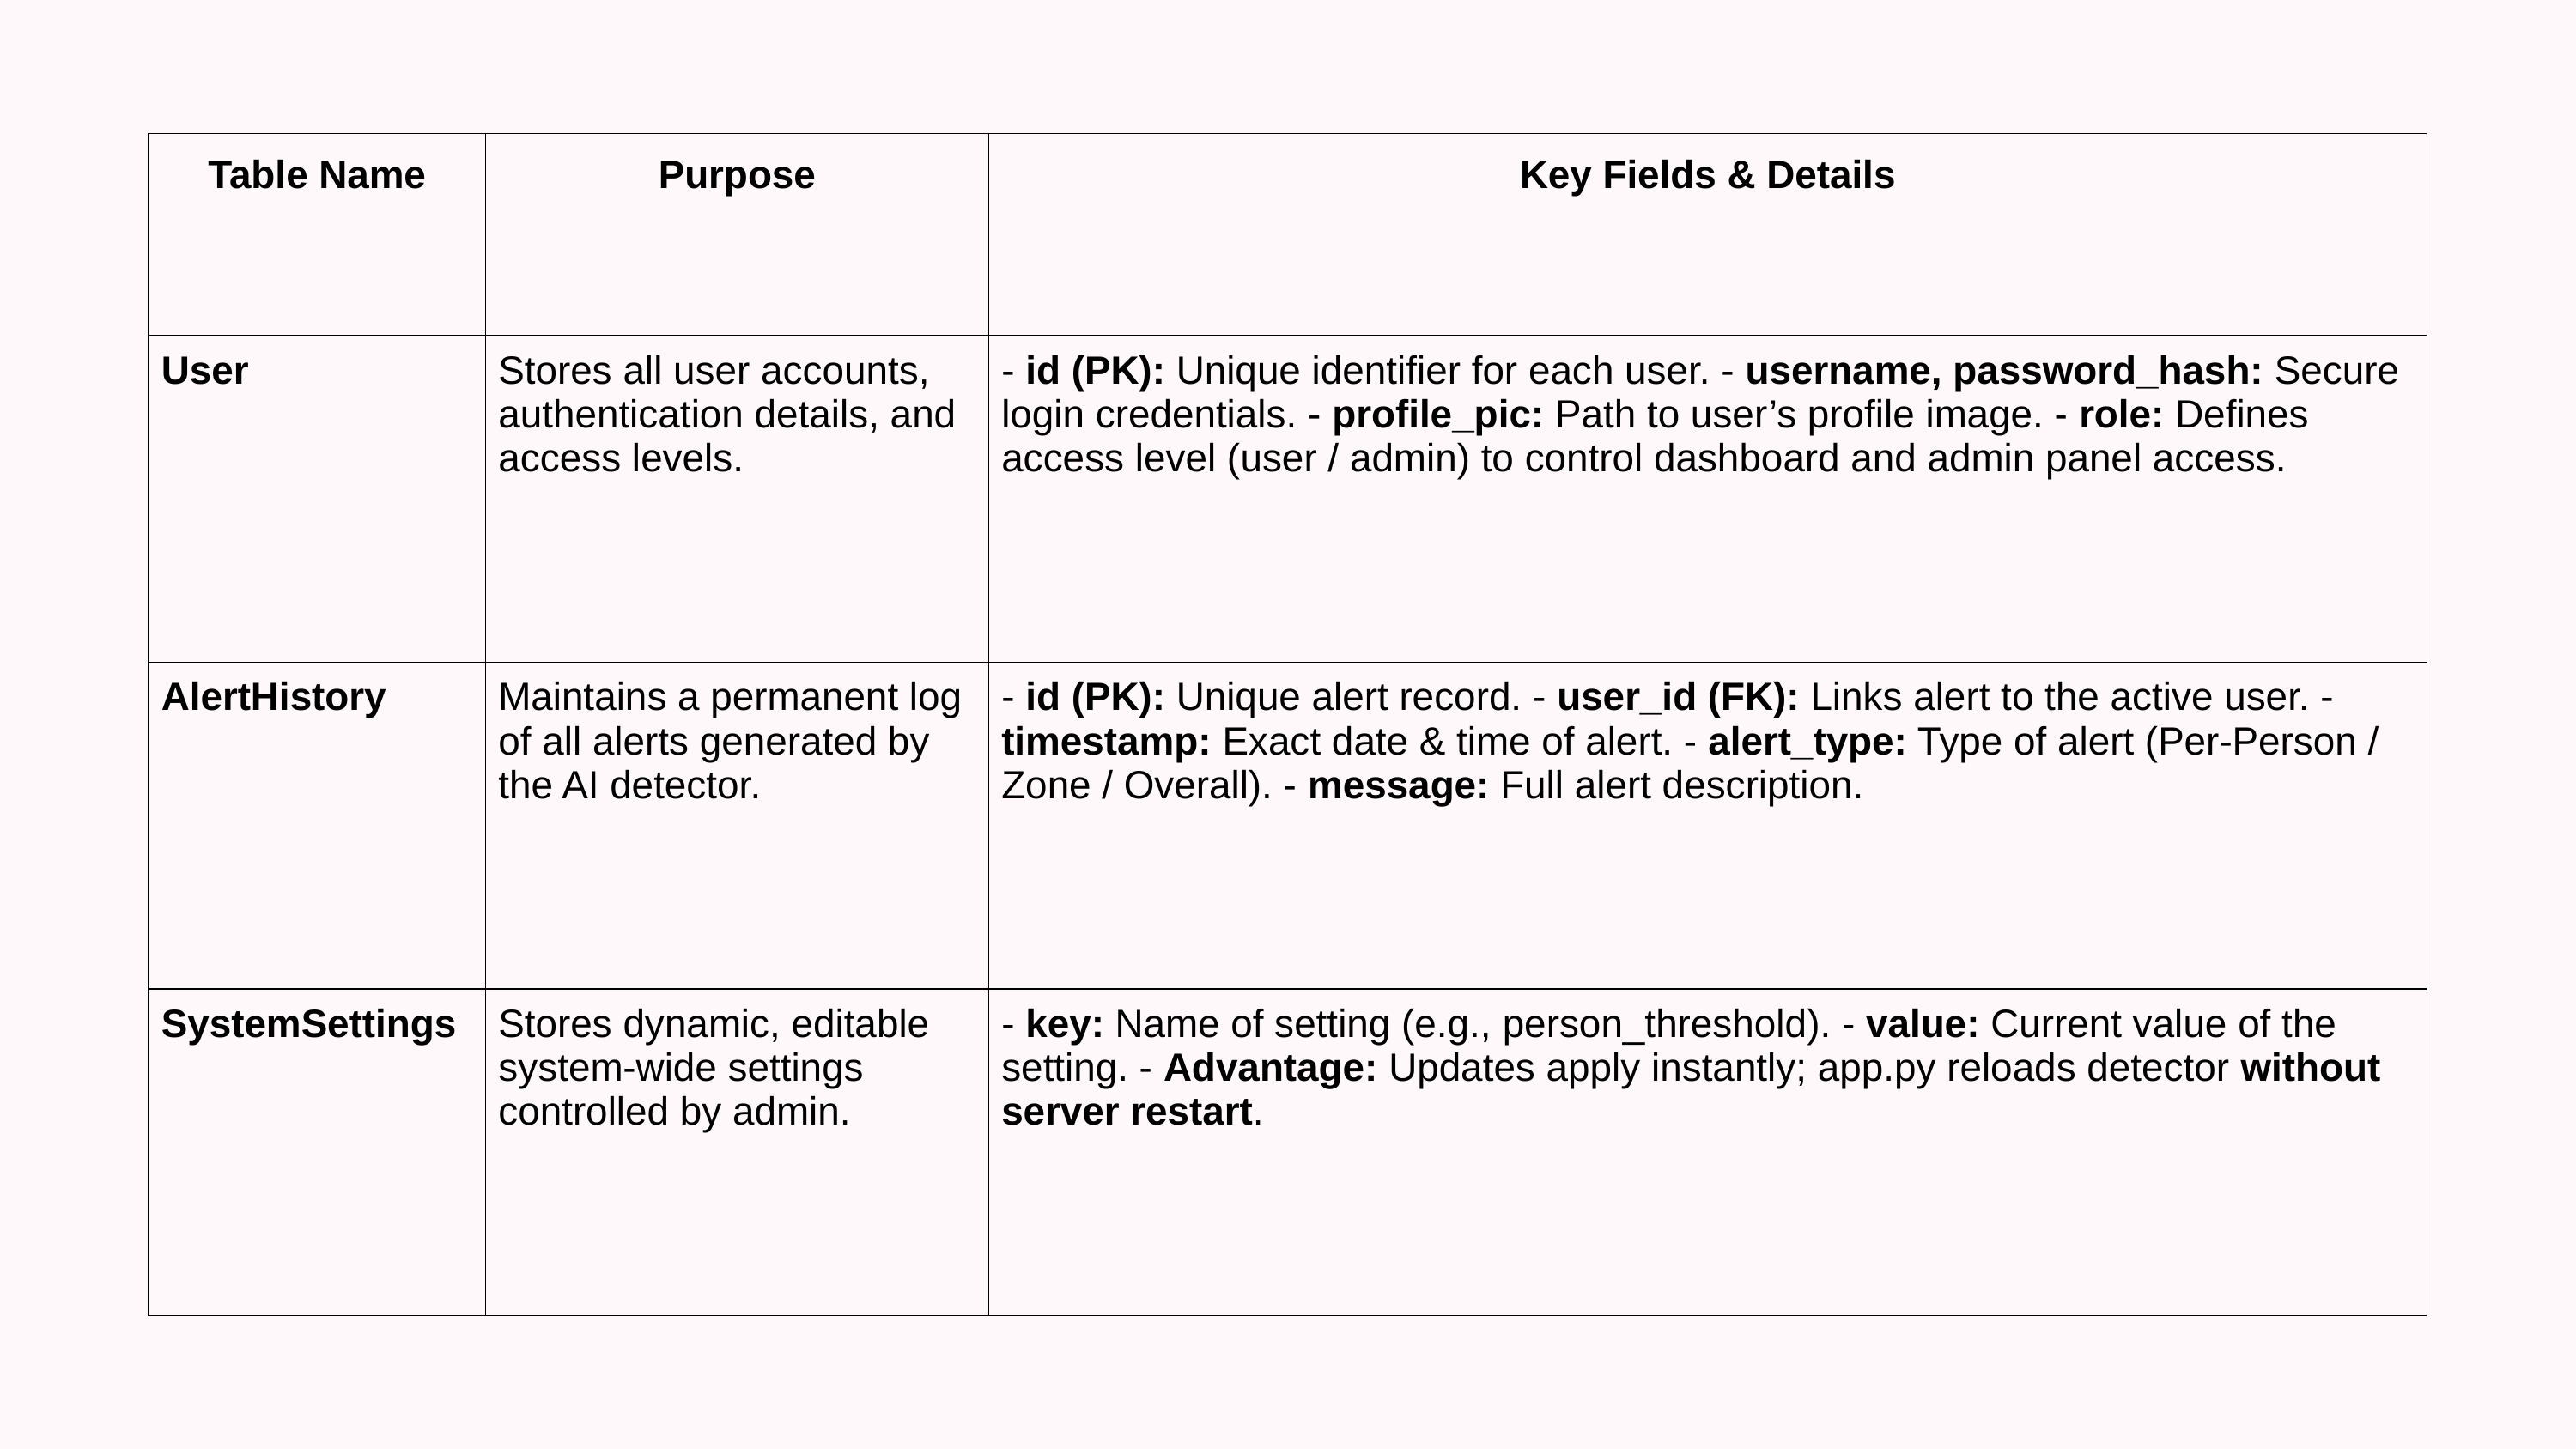

| Table Name | Purpose | Key Fields & Details |
| --- | --- | --- |
| User | Stores all user accounts, authentication details, and access levels. | - id (PK): Unique identifier for each user. - username, password\_hash: Secure login credentials. - profile\_pic: Path to user’s profile image. - role: Defines access level (user / admin) to control dashboard and admin panel access. |
| AlertHistory | Maintains a permanent log of all alerts generated by the AI detector. | - id (PK): Unique alert record. - user\_id (FK): Links alert to the active user. - timestamp: Exact date & time of alert. - alert\_type: Type of alert (Per-Person / Zone / Overall). - message: Full alert description. |
| SystemSettings | Stores dynamic, editable system-wide settings controlled by admin. | - key: Name of setting (e.g., person\_threshold). - value: Current value of the setting. - Advantage: Updates apply instantly; app.py reloads detector without server restart. |